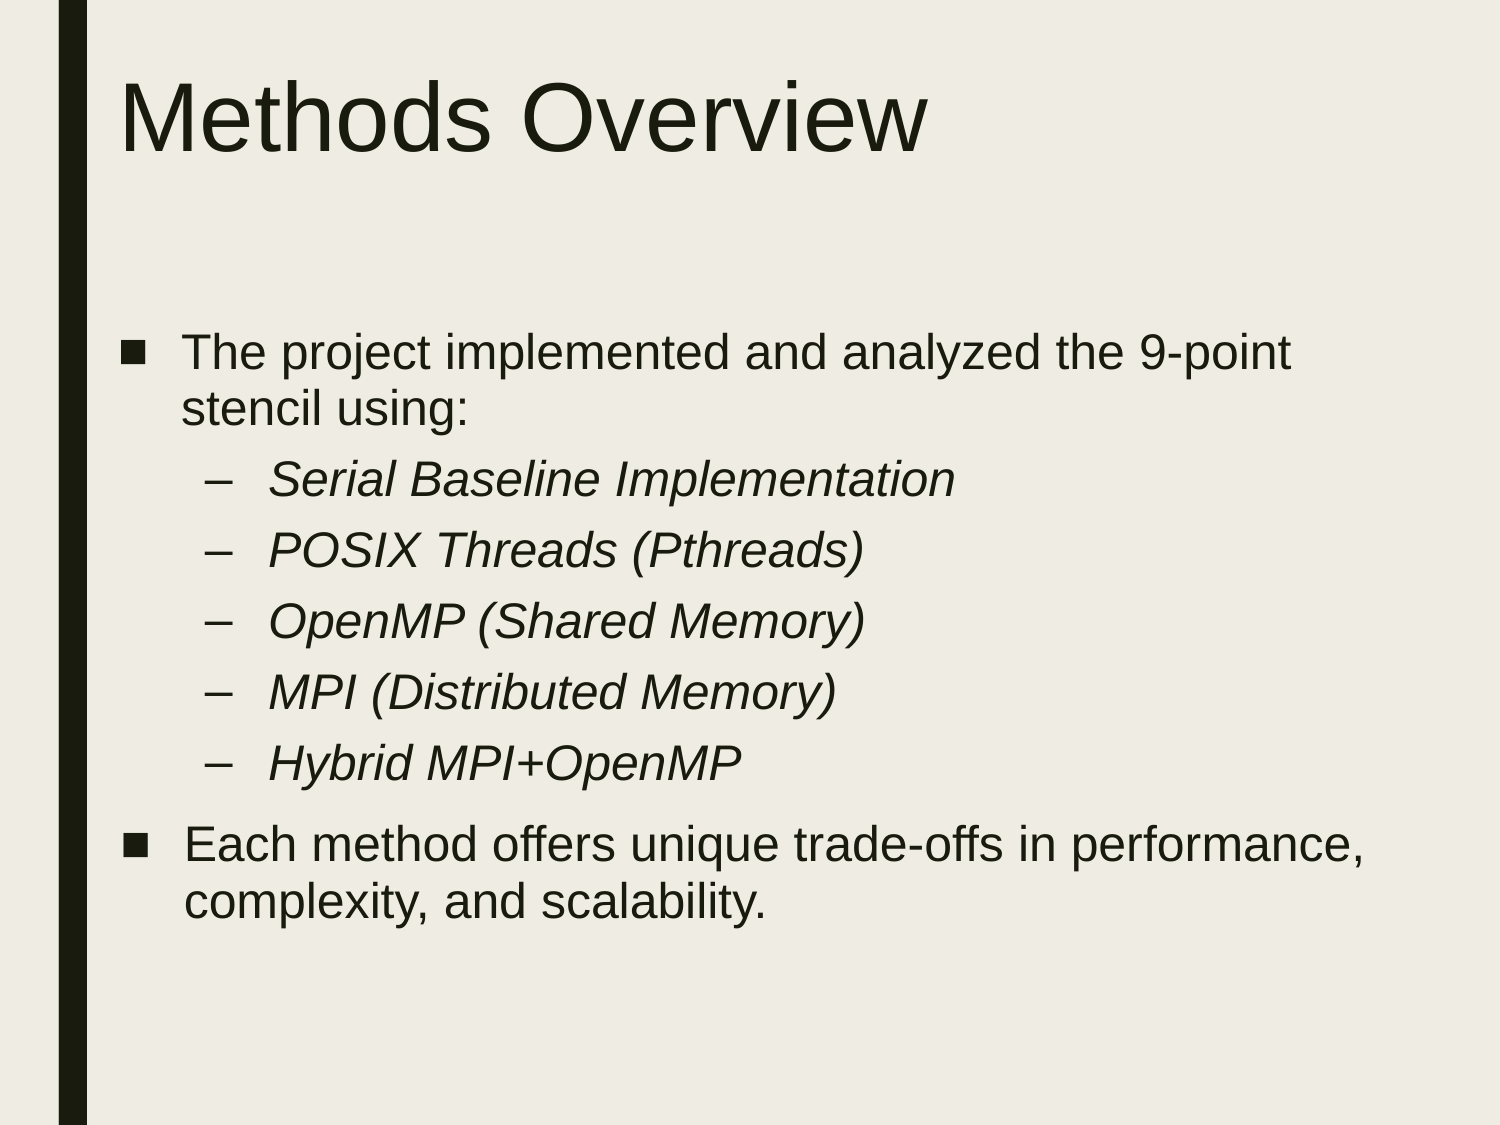

# Methods Overview
The project implemented and analyzed the 9-point stencil using:
Serial Baseline Implementation
POSIX Threads (Pthreads)
OpenMP (Shared Memory)
MPI (Distributed Memory)
Hybrid MPI+OpenMP
Each method offers unique trade-offs in performance, complexity, and scalability.